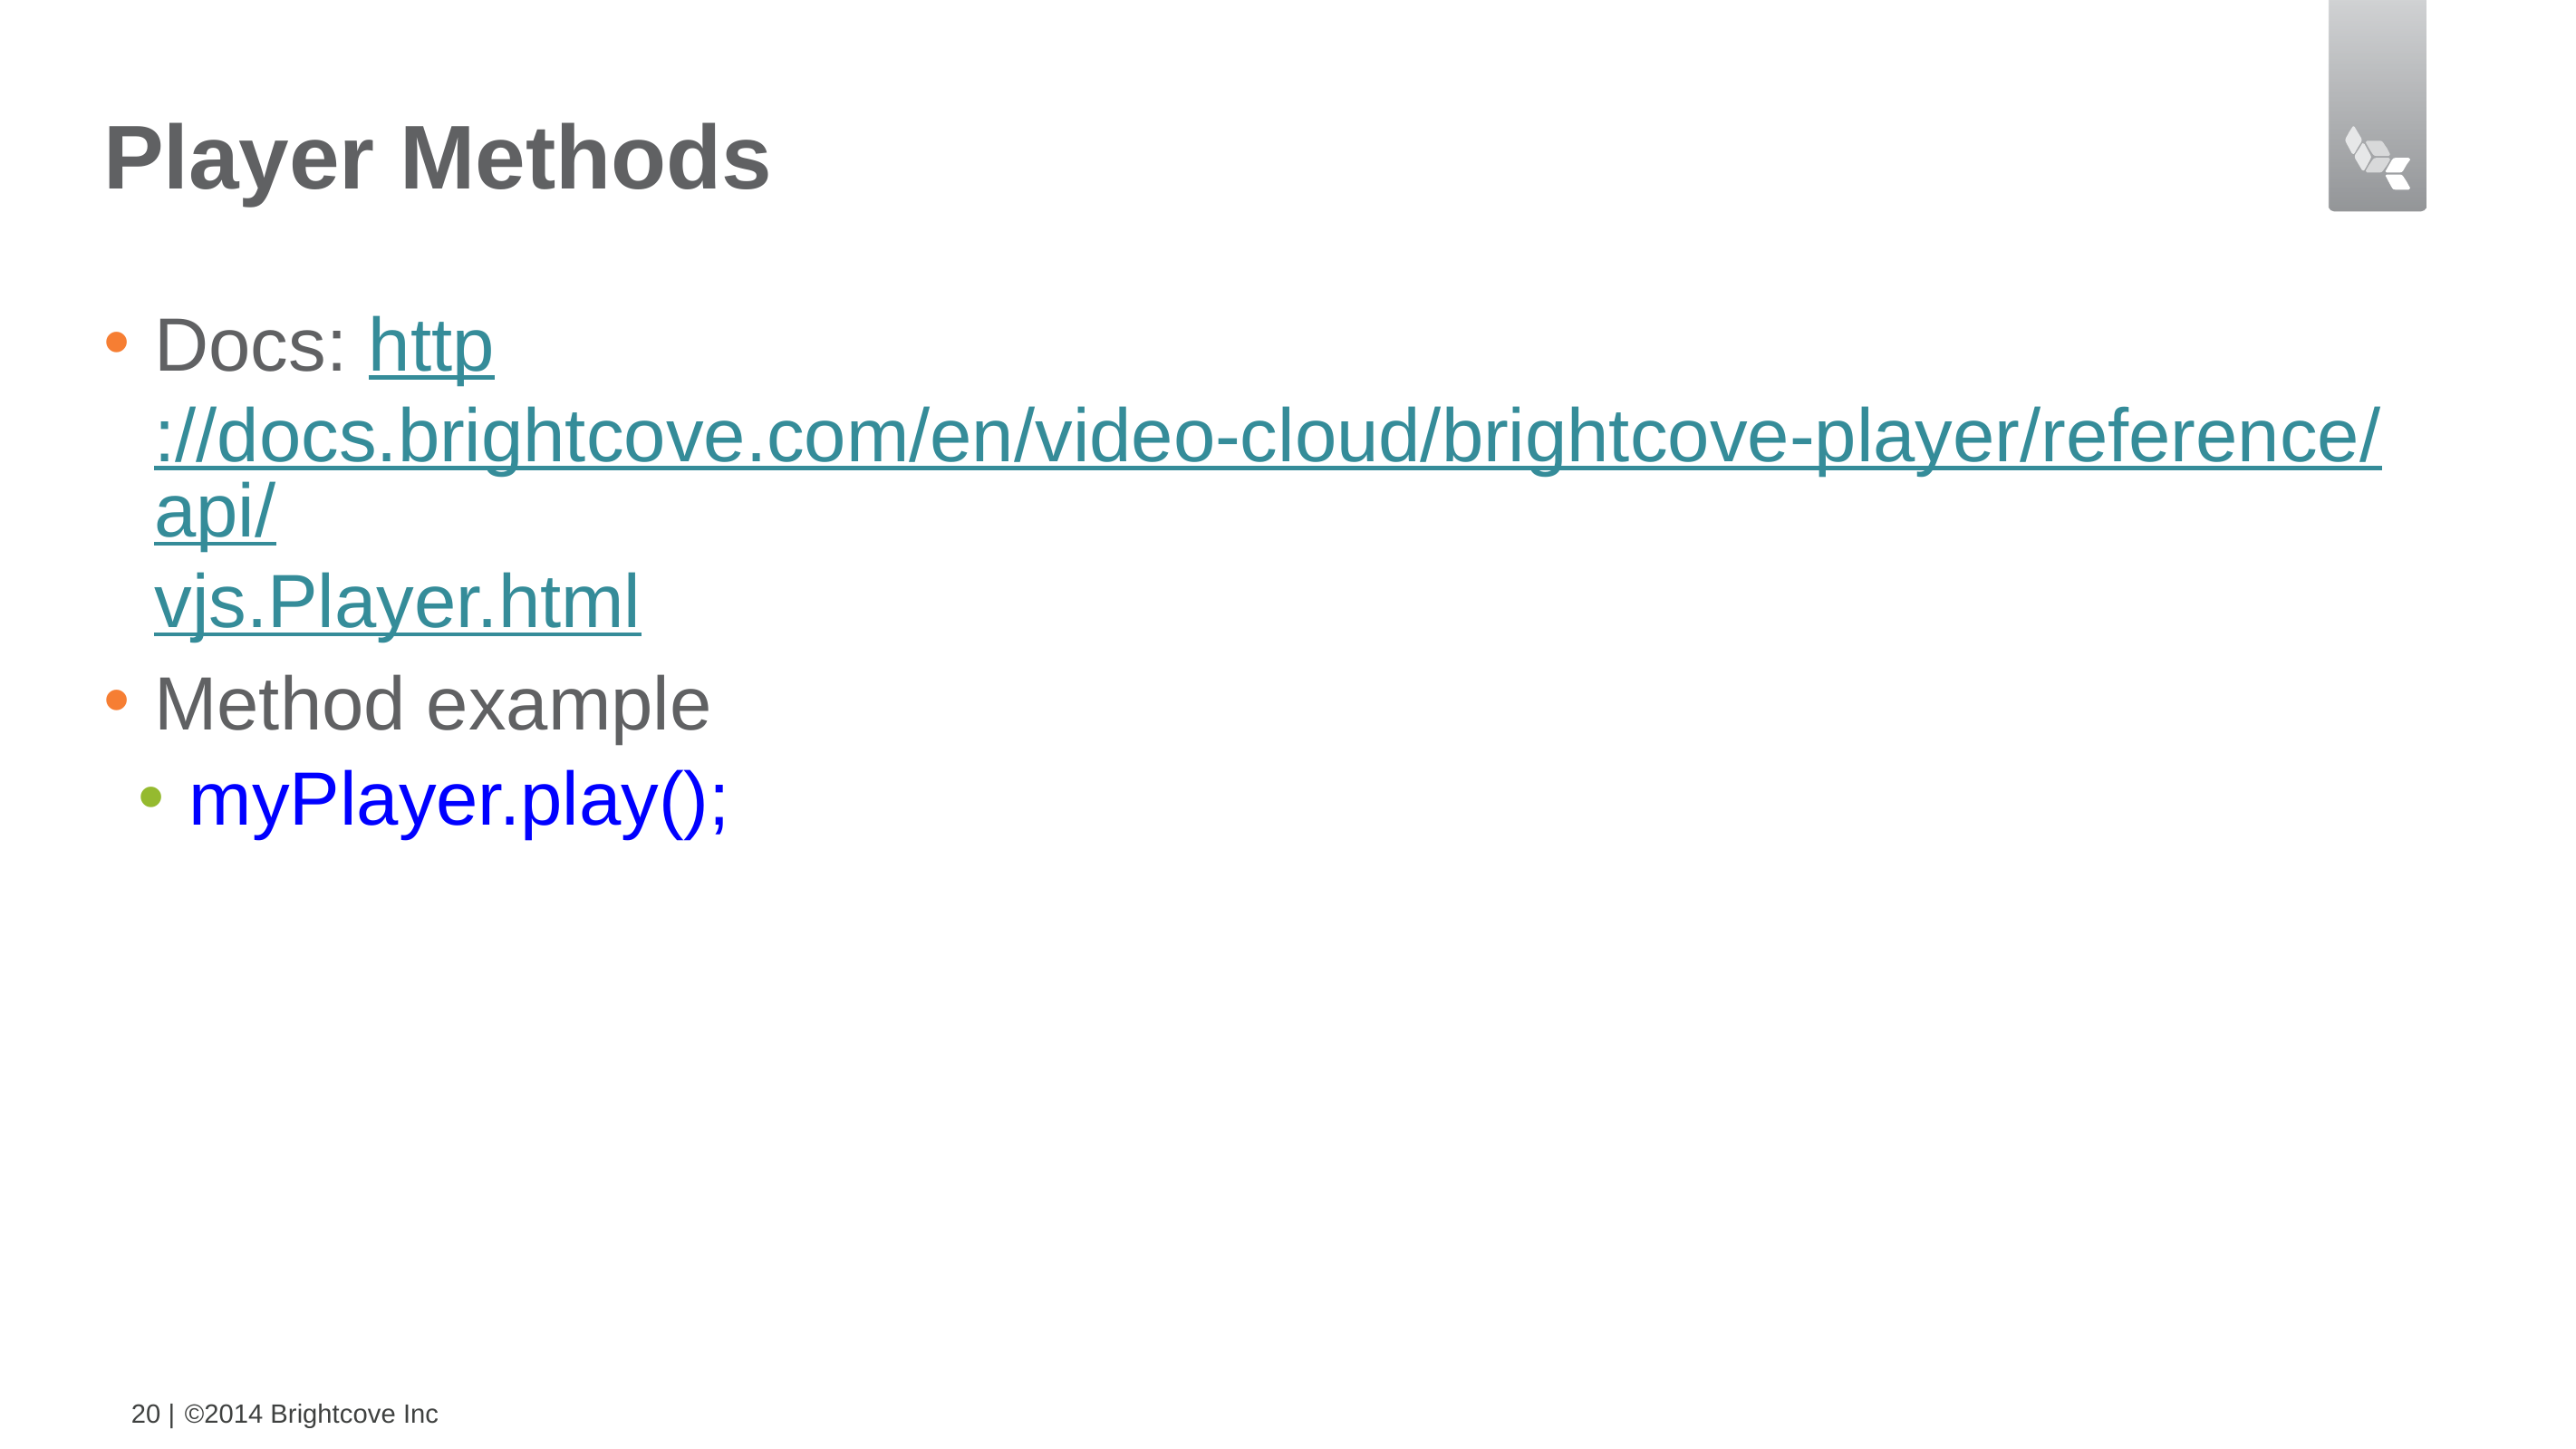

# Player Methods
Docs: http://docs.brightcove.com/en/video-cloud/brightcove-player/reference/api/vjs.Player.html
Method example
myPlayer.play();
20 |
©2014 Brightcove Inc